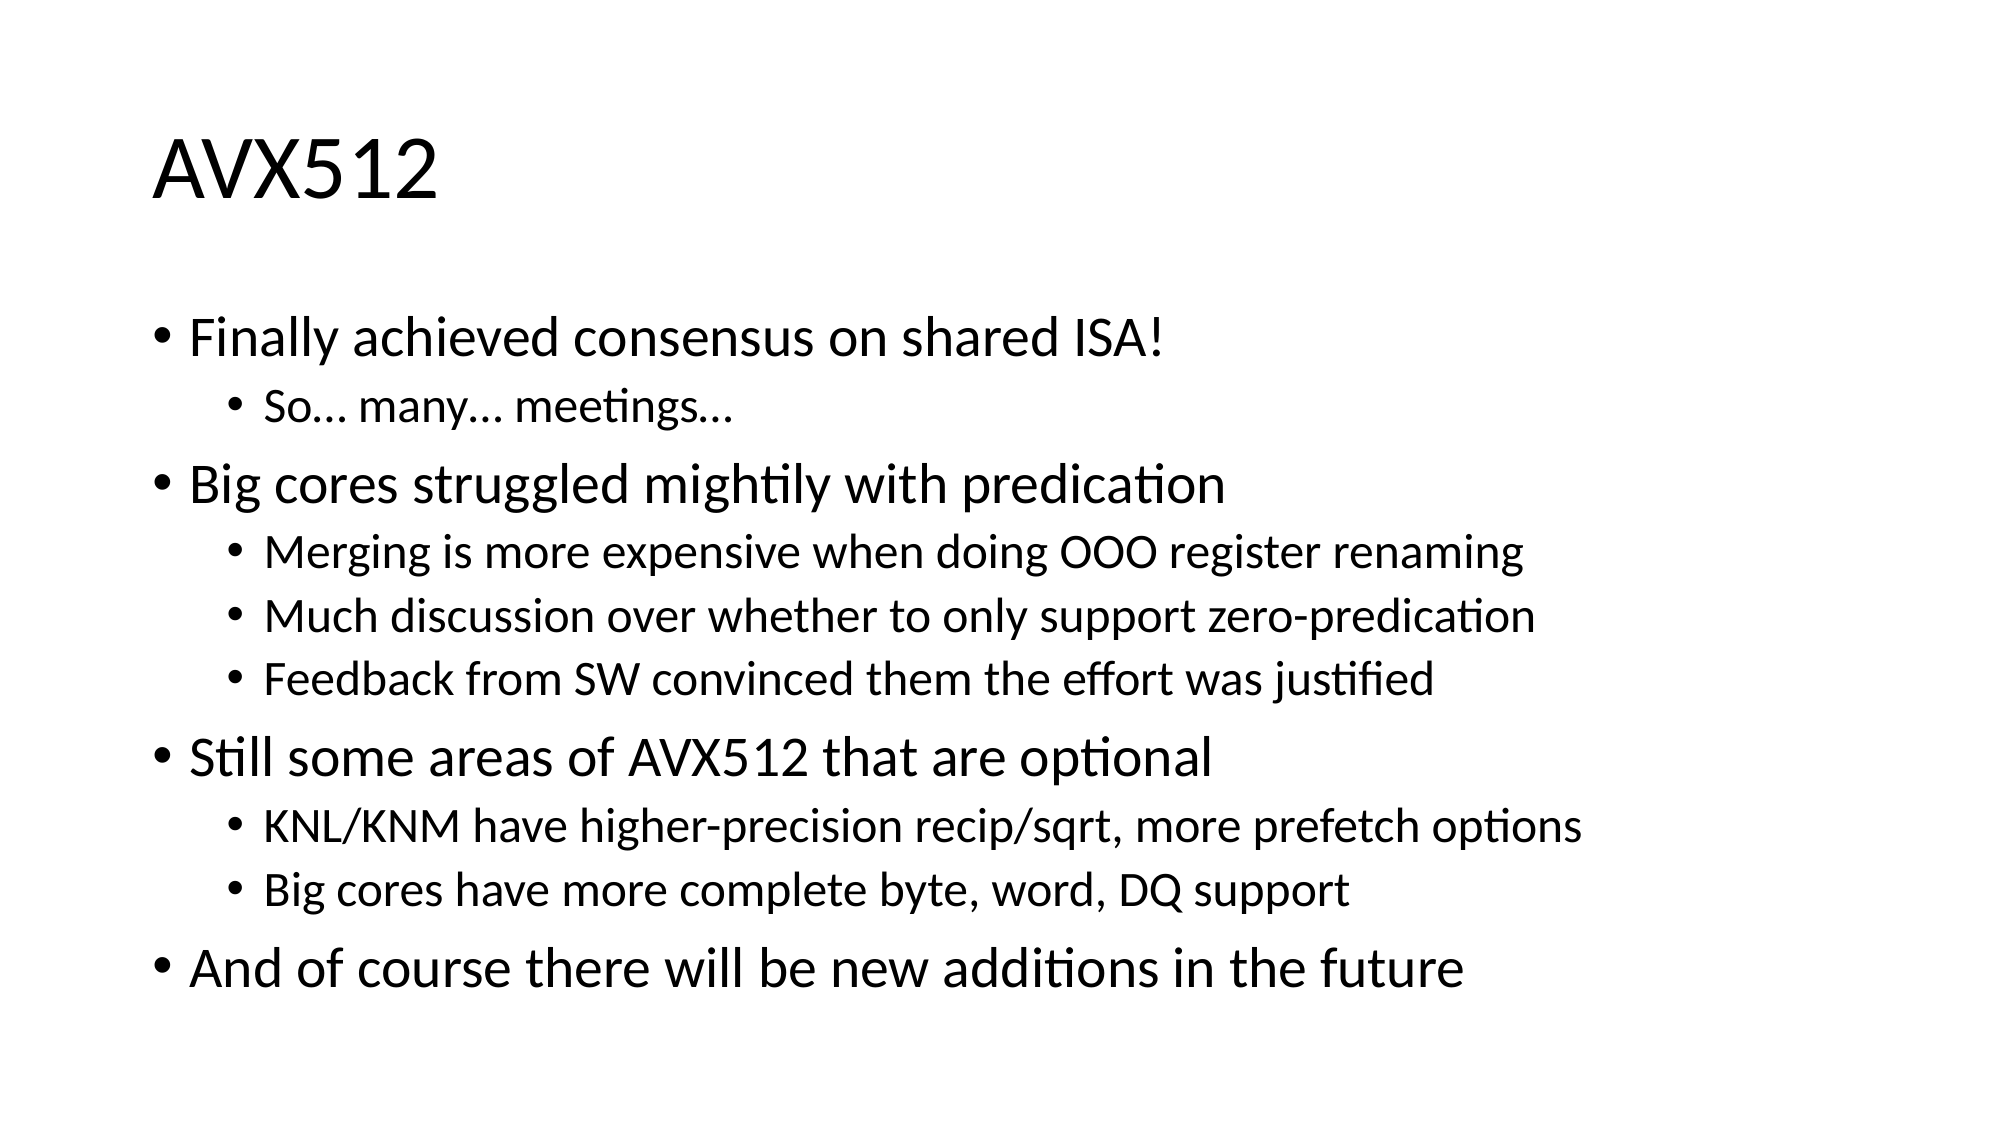

# AVX512
Finally achieved consensus on shared ISA!
So… many… meetings…
Big cores struggled mightily with predication
Merging is more expensive when doing OOO register renaming
Much discussion over whether to only support zero-predication
Feedback from SW convinced them the effort was justified
Still some areas of AVX512 that are optional
KNL/KNM have higher-precision recip/sqrt, more prefetch options
Big cores have more complete byte, word, DQ support
And of course there will be new additions in the future